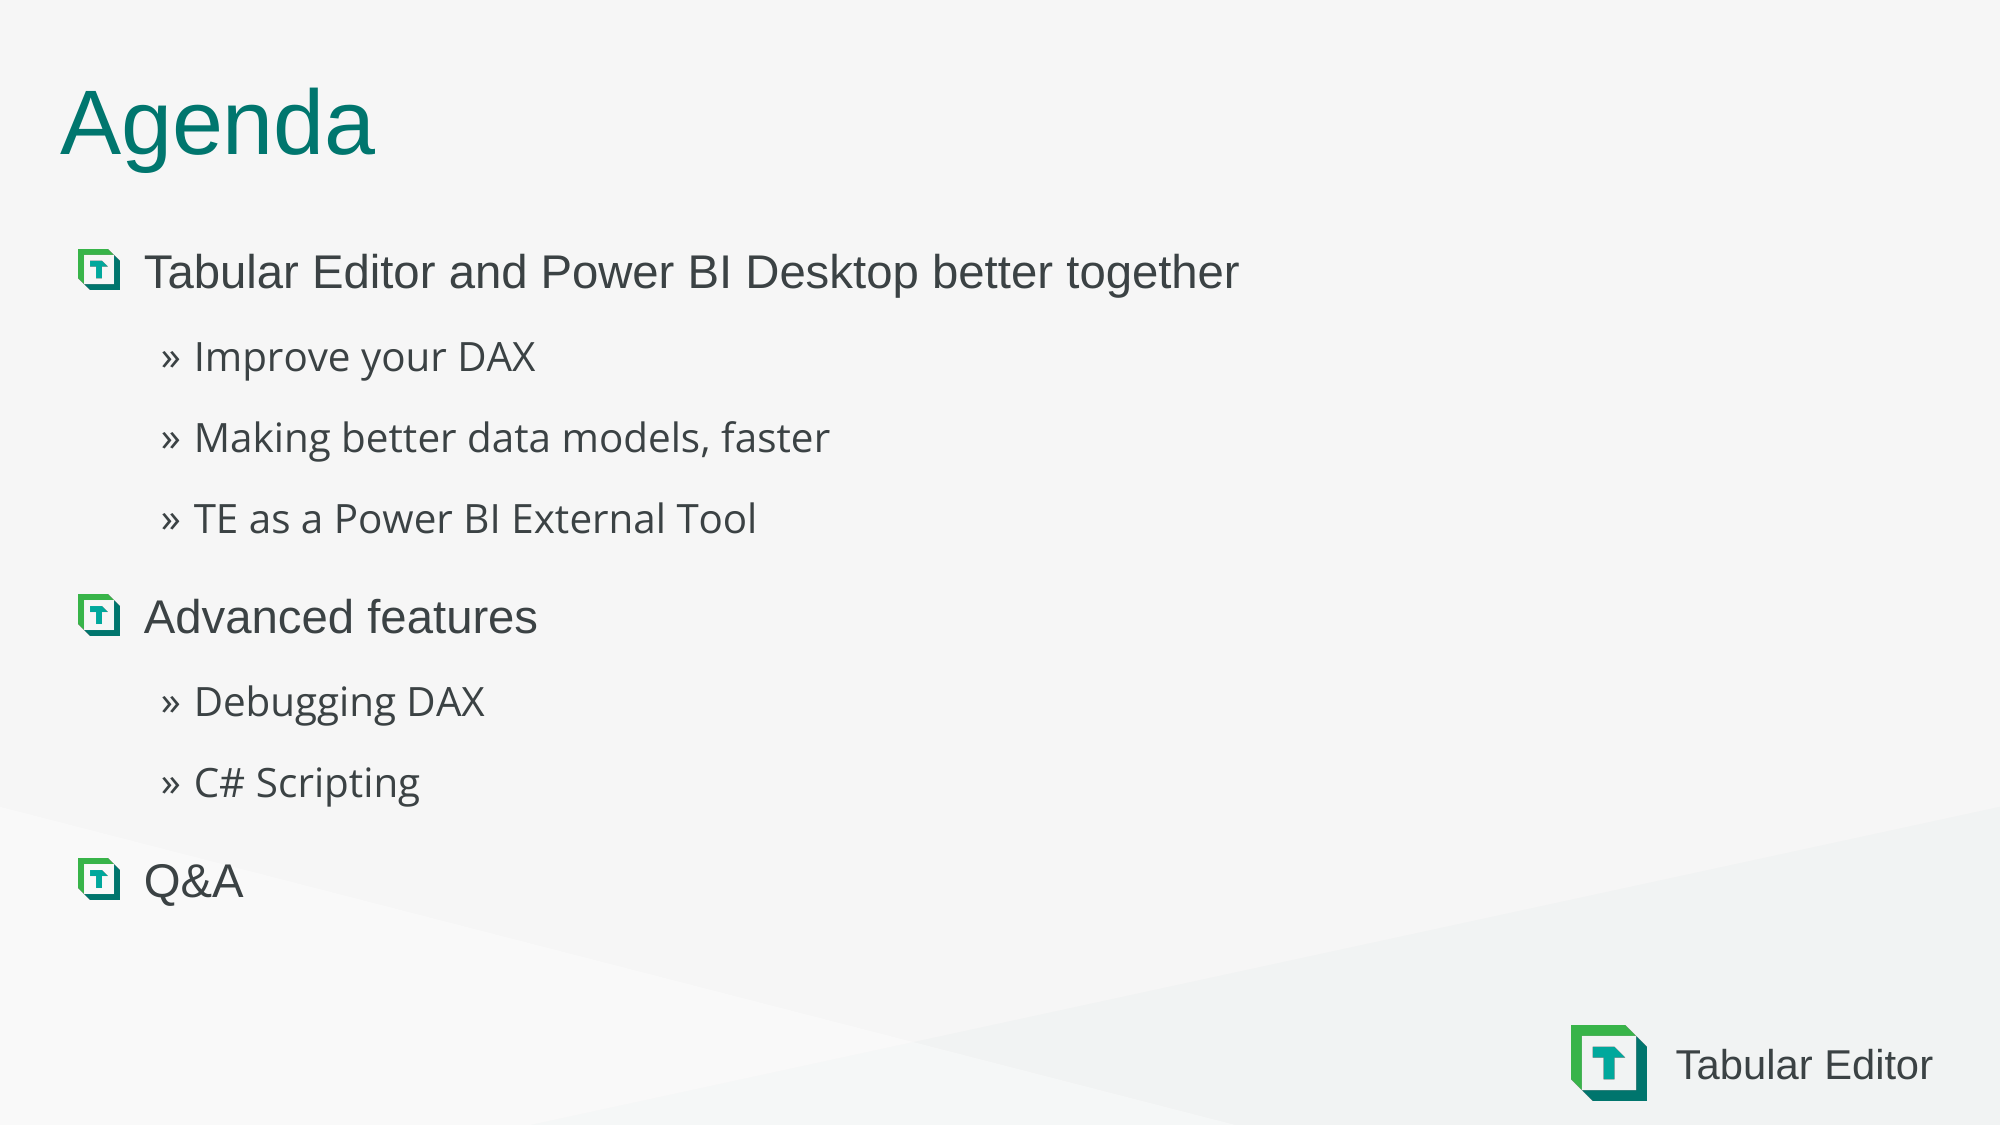

# Agenda
Tabular Editor and Power BI Desktop better together
Improve your DAX
Making better data models, faster
TE as a Power BI External Tool
Advanced features
Debugging DAX
C# Scripting
Q&A